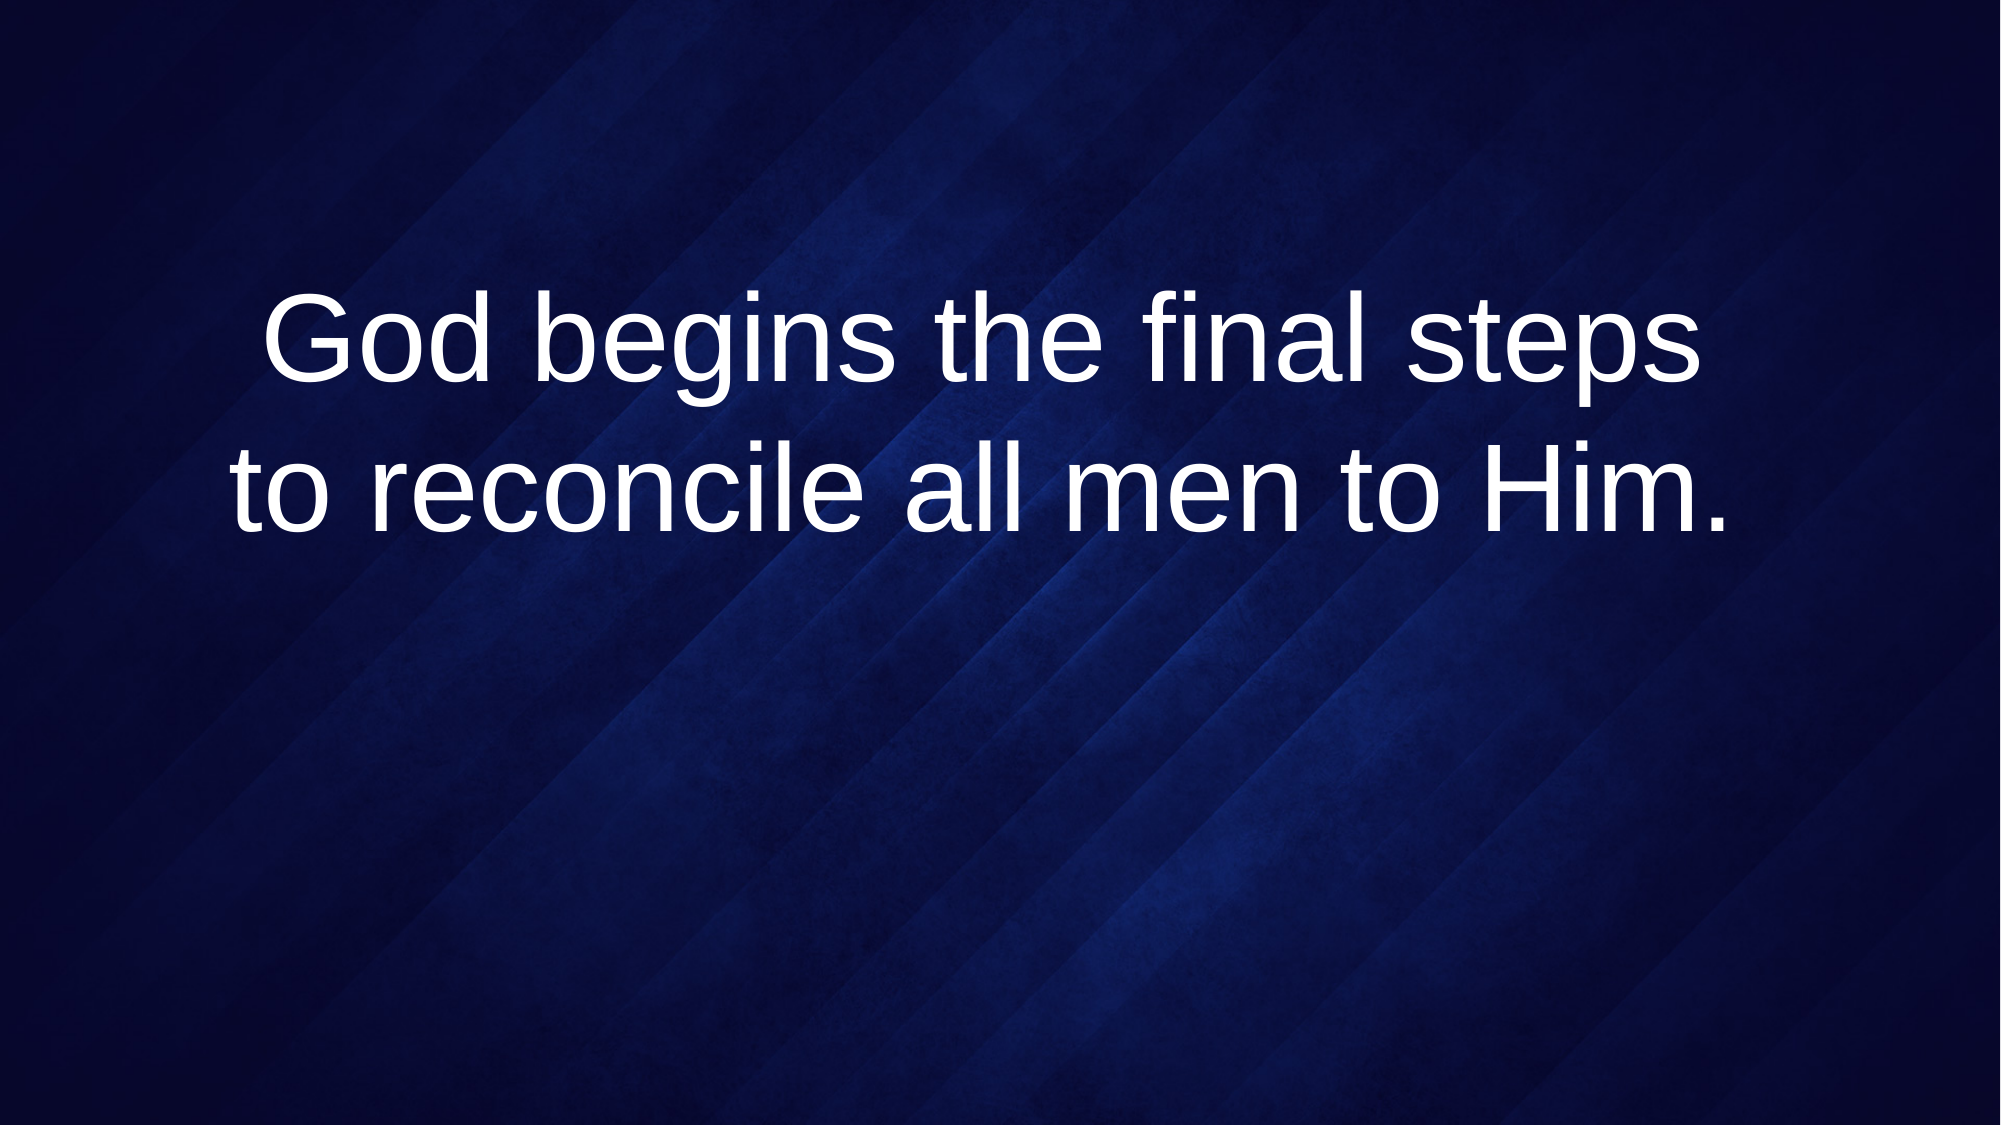

# God begins the final steps to reconcile all men to Him.